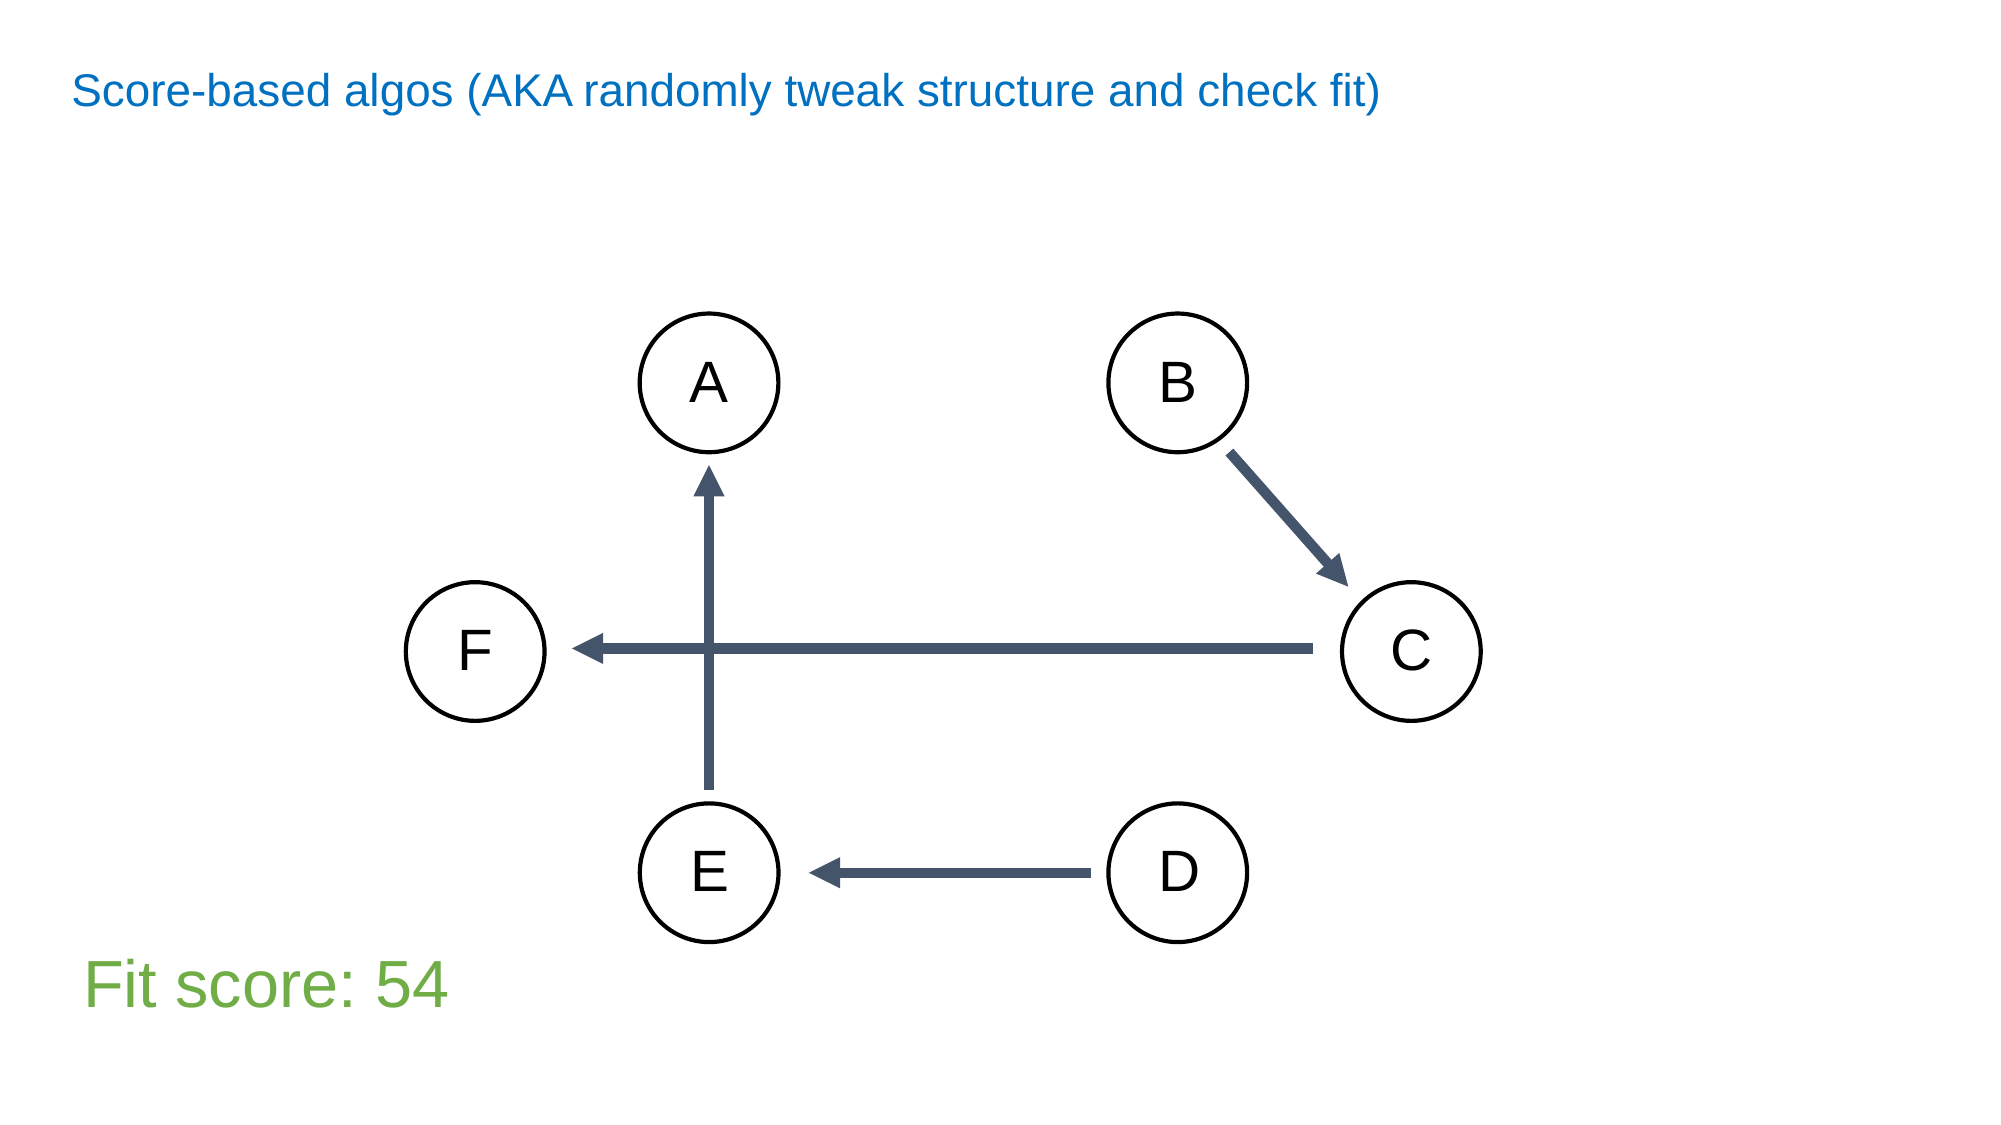

# Score-based algos (AKA randomly tweak structure and check fit)

A
B

F
C

E
D
Fit score: 54